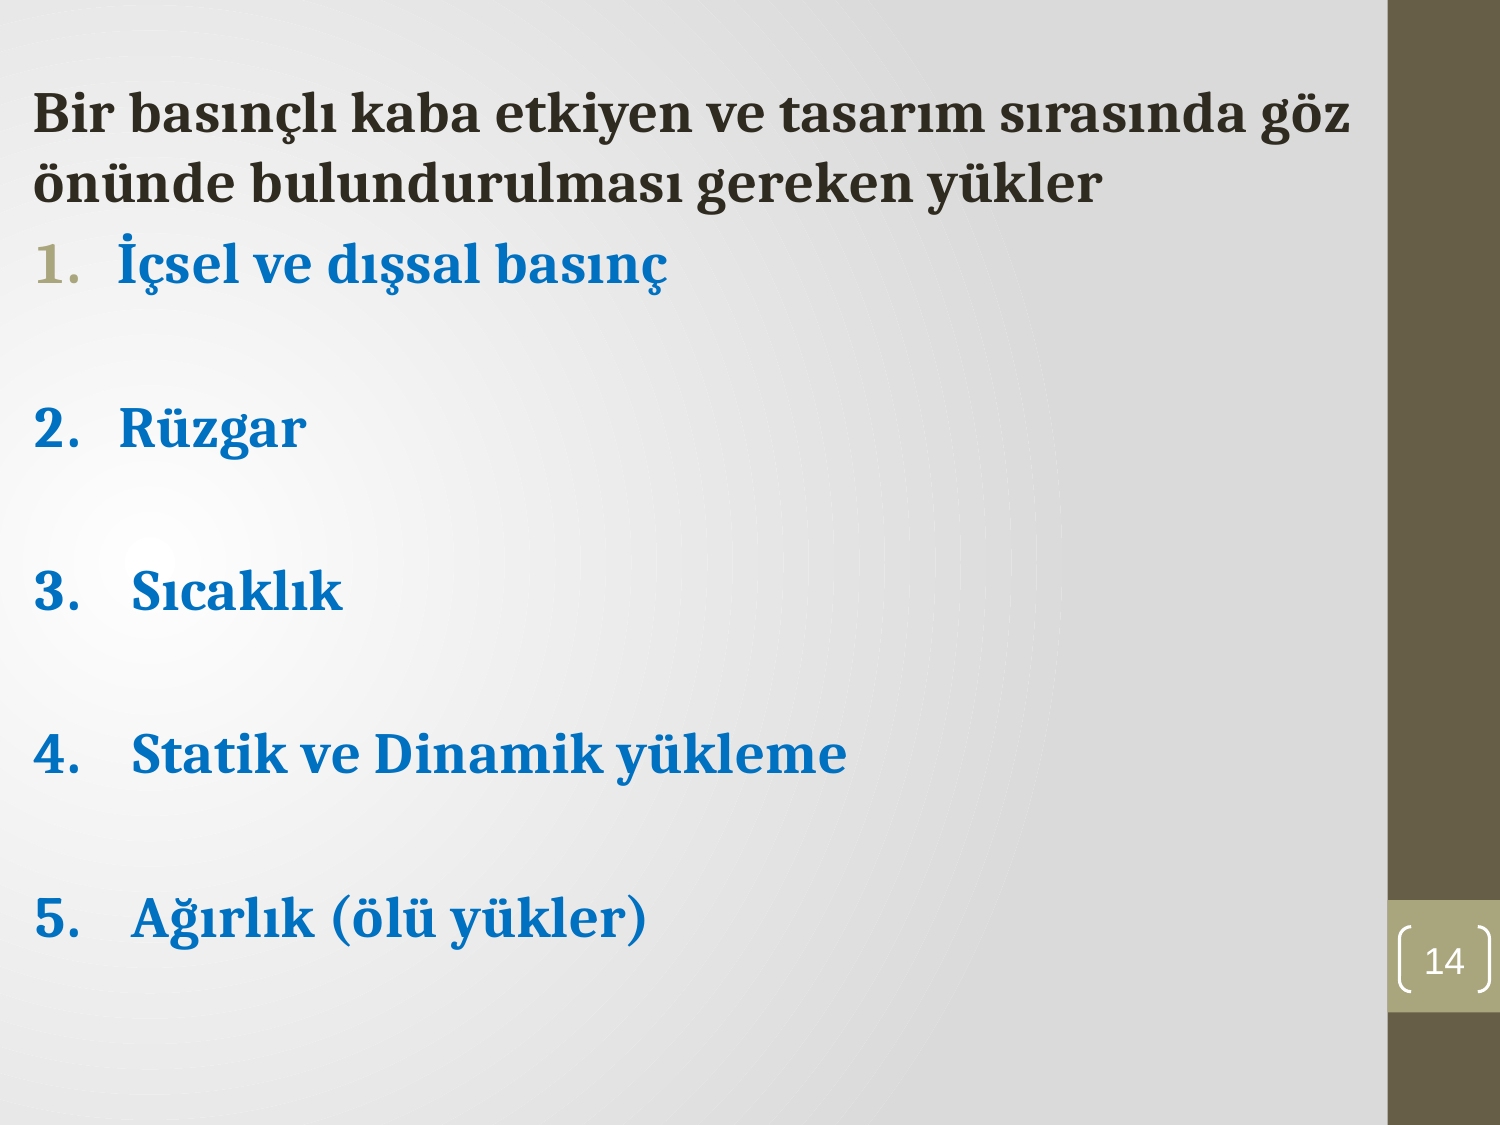

Bir basınçlı kaba etkiyen ve tasarım sırasında göz önünde bulundurulması gereken yükler
İçsel ve dışsal basınç

2.   Rüzgar

3.    Sıcaklık

4.    Statik ve Dinamik yükleme

5.    Ağırlık (ölü yükler)
14